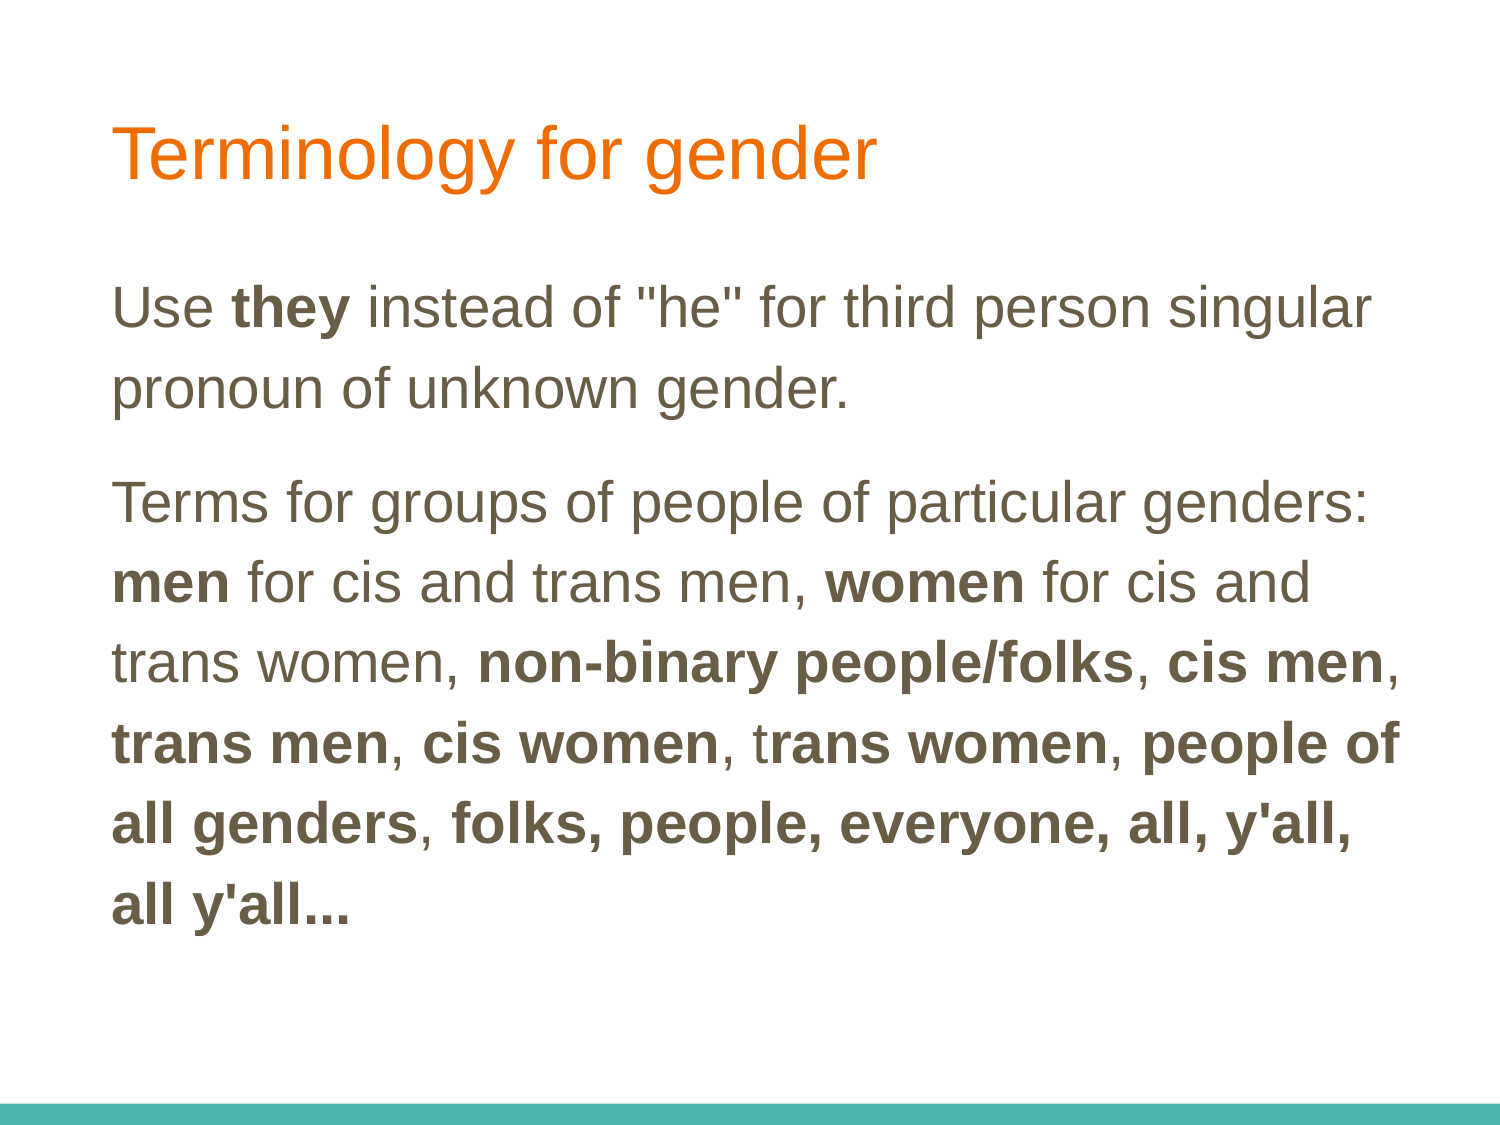

# Terminology for gender
Use they instead of "he" for third person singular pronoun of unknown gender.
Terms for groups of people of particular genders: men for cis and trans men, women for cis and trans women, non-binary people/folks, cis men, trans men, cis women, trans women, people of all genders, folks, people, everyone, all, y'all, all y'all...